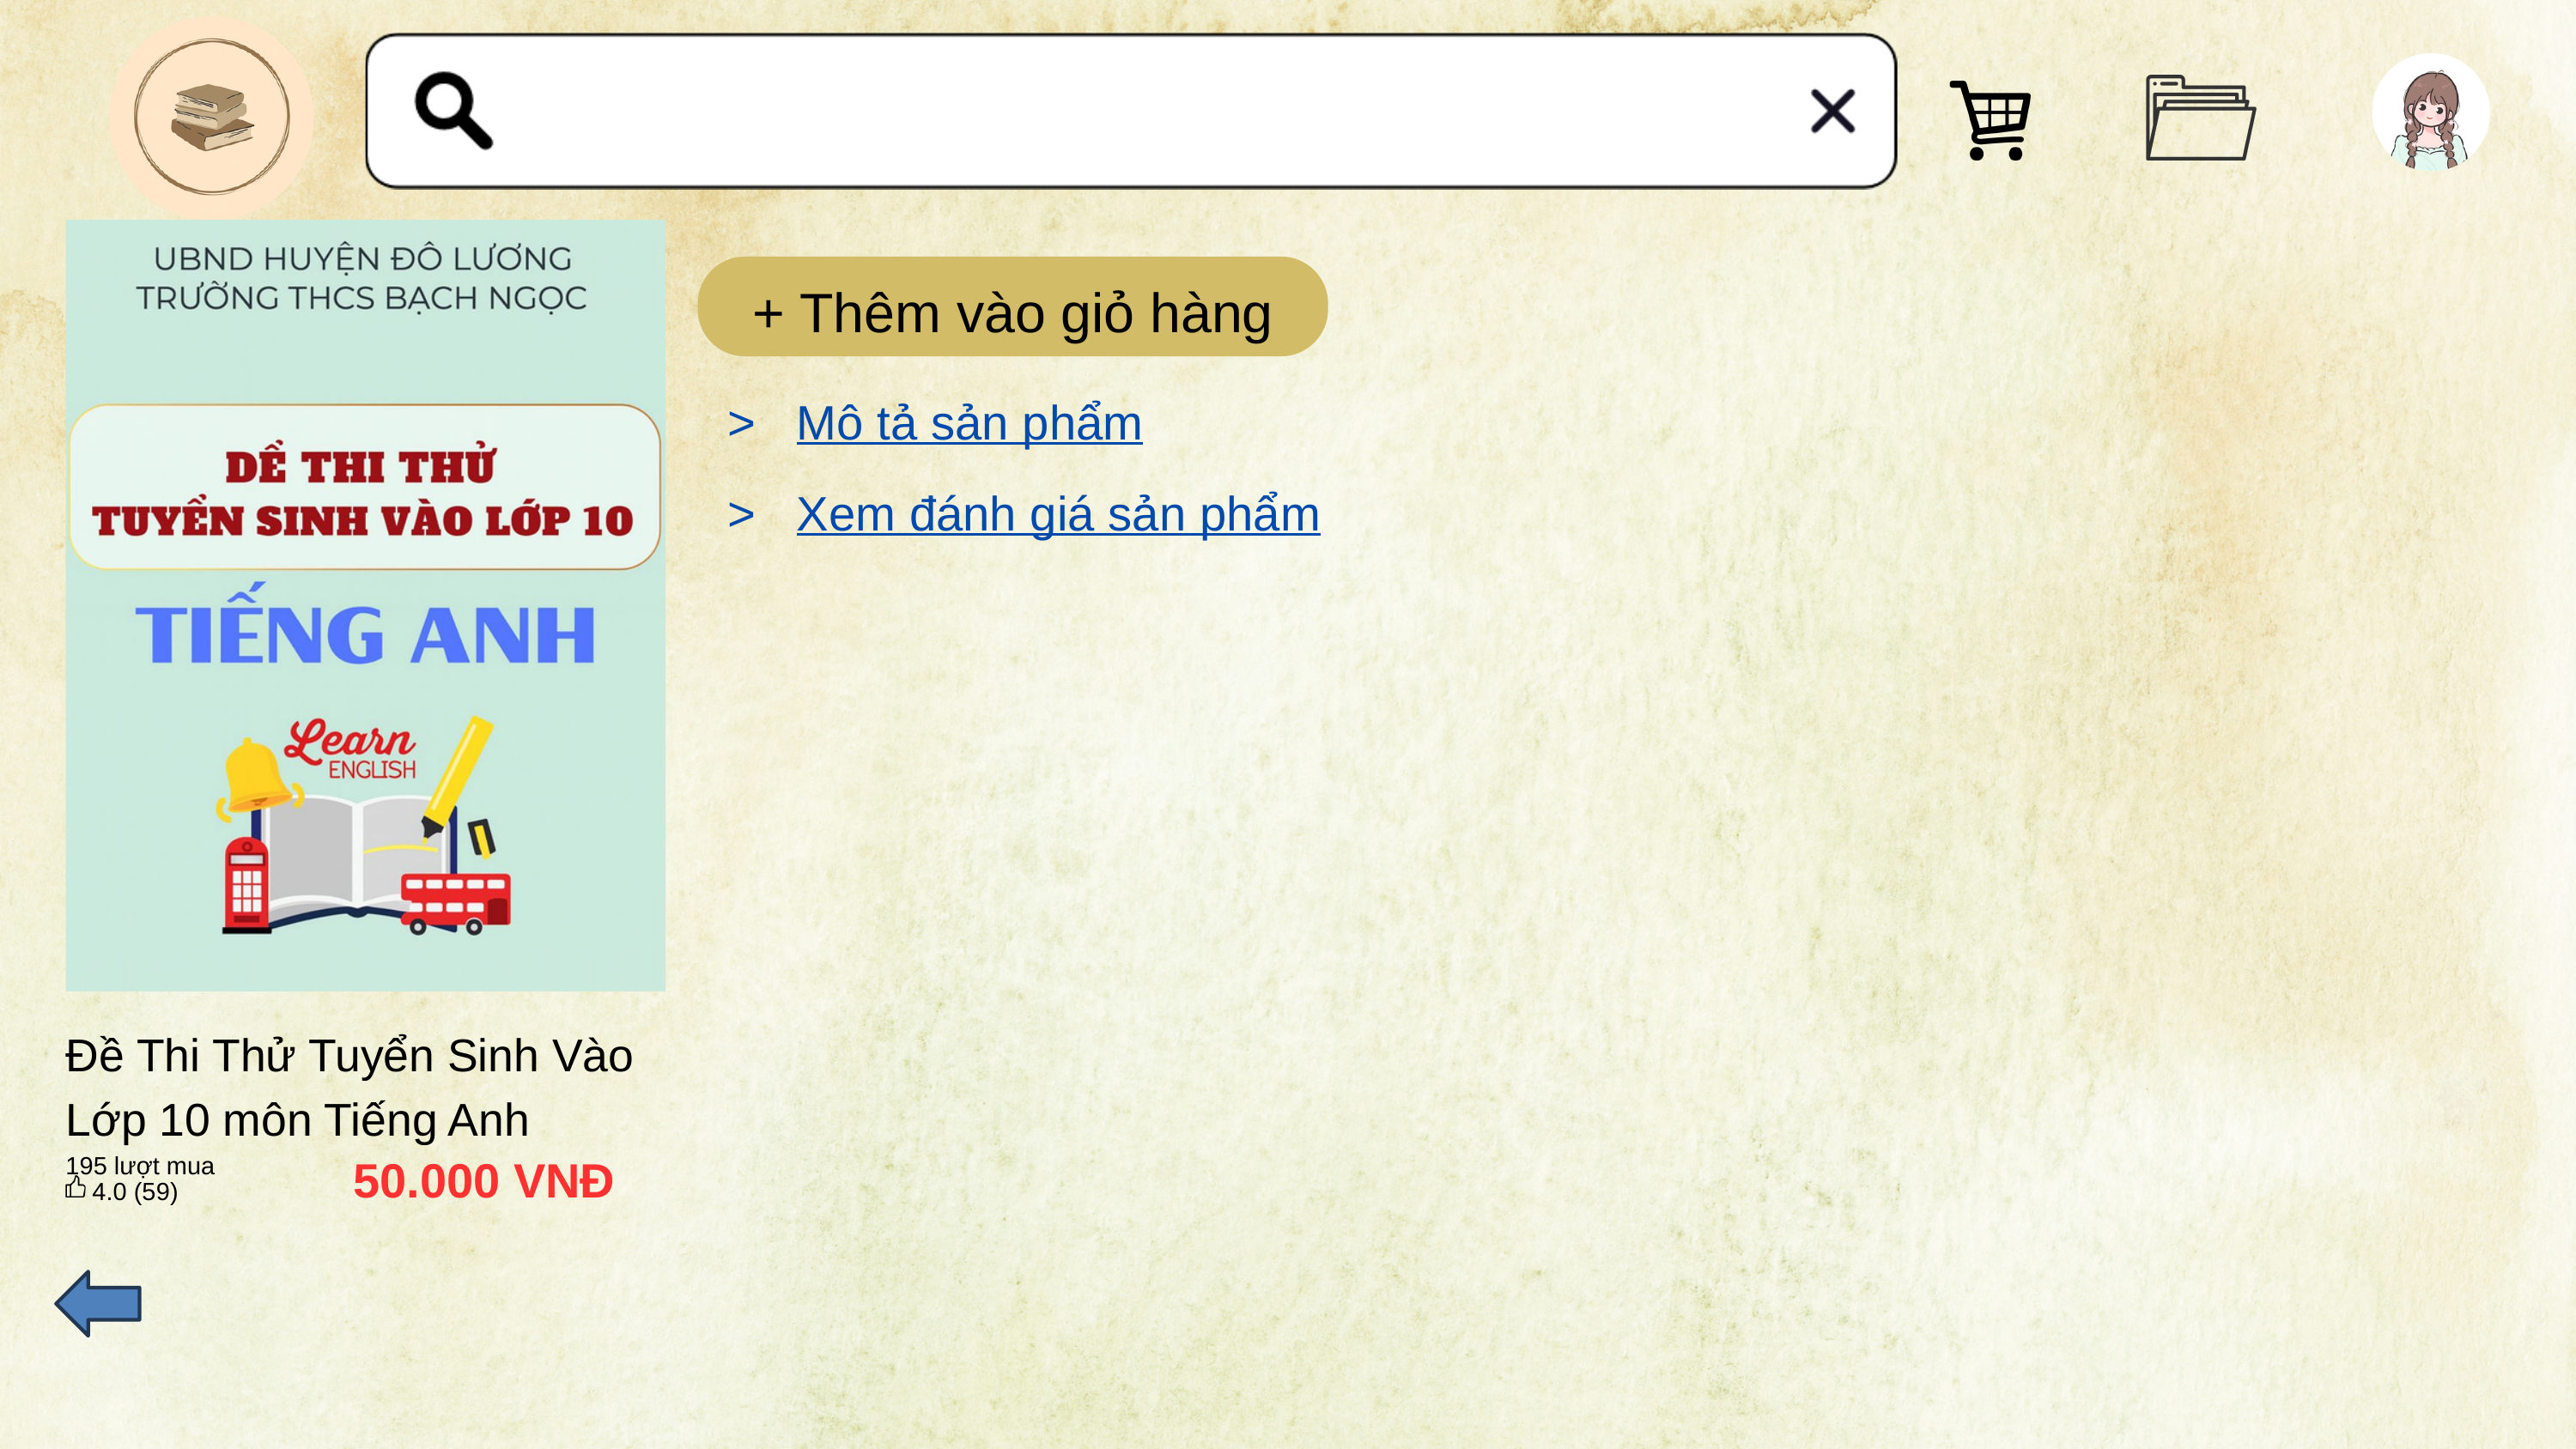

Đề Thi Thử Tuyển Sinh Vào Lớp 10 môn Tiếng Anh
50.000 VNĐ
195 lượt mua
4.0 (59)

+ Thêm vào giỏ hàng
>   Mô tả sản phẩm
>   Xem đánh giá sản phẩm